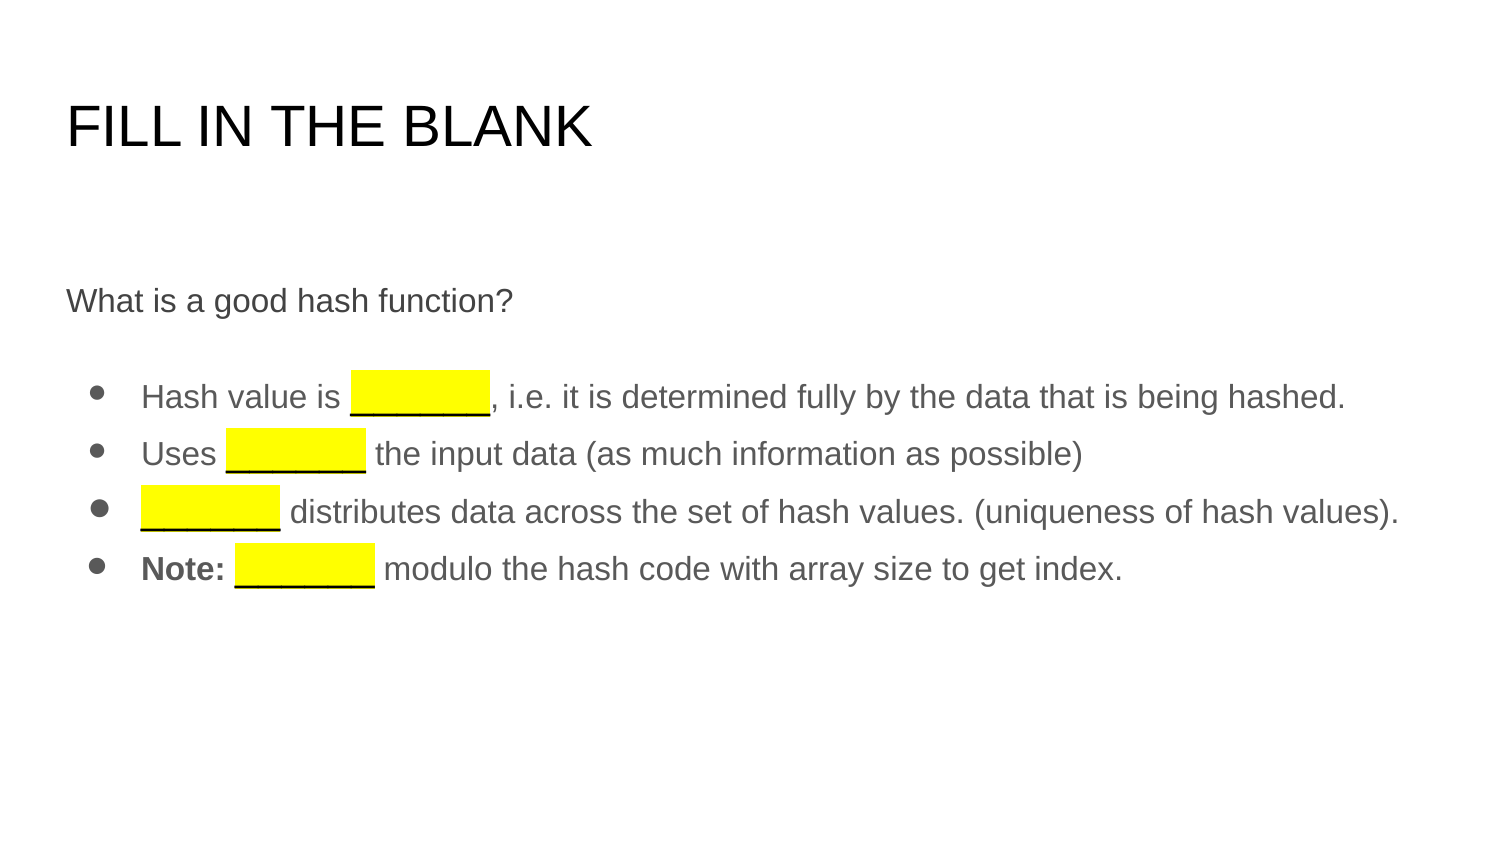

# FILL IN THE BLANK
What is a good hash function?

Hash value is ______, i.e. it is determined fully by the data that is being hashed.
Uses ______ the input data (as much information as possible)
______ distributes data across the set of hash values. (uniqueness of hash values).
Note: ______ modulo the hash code with array size to get index.